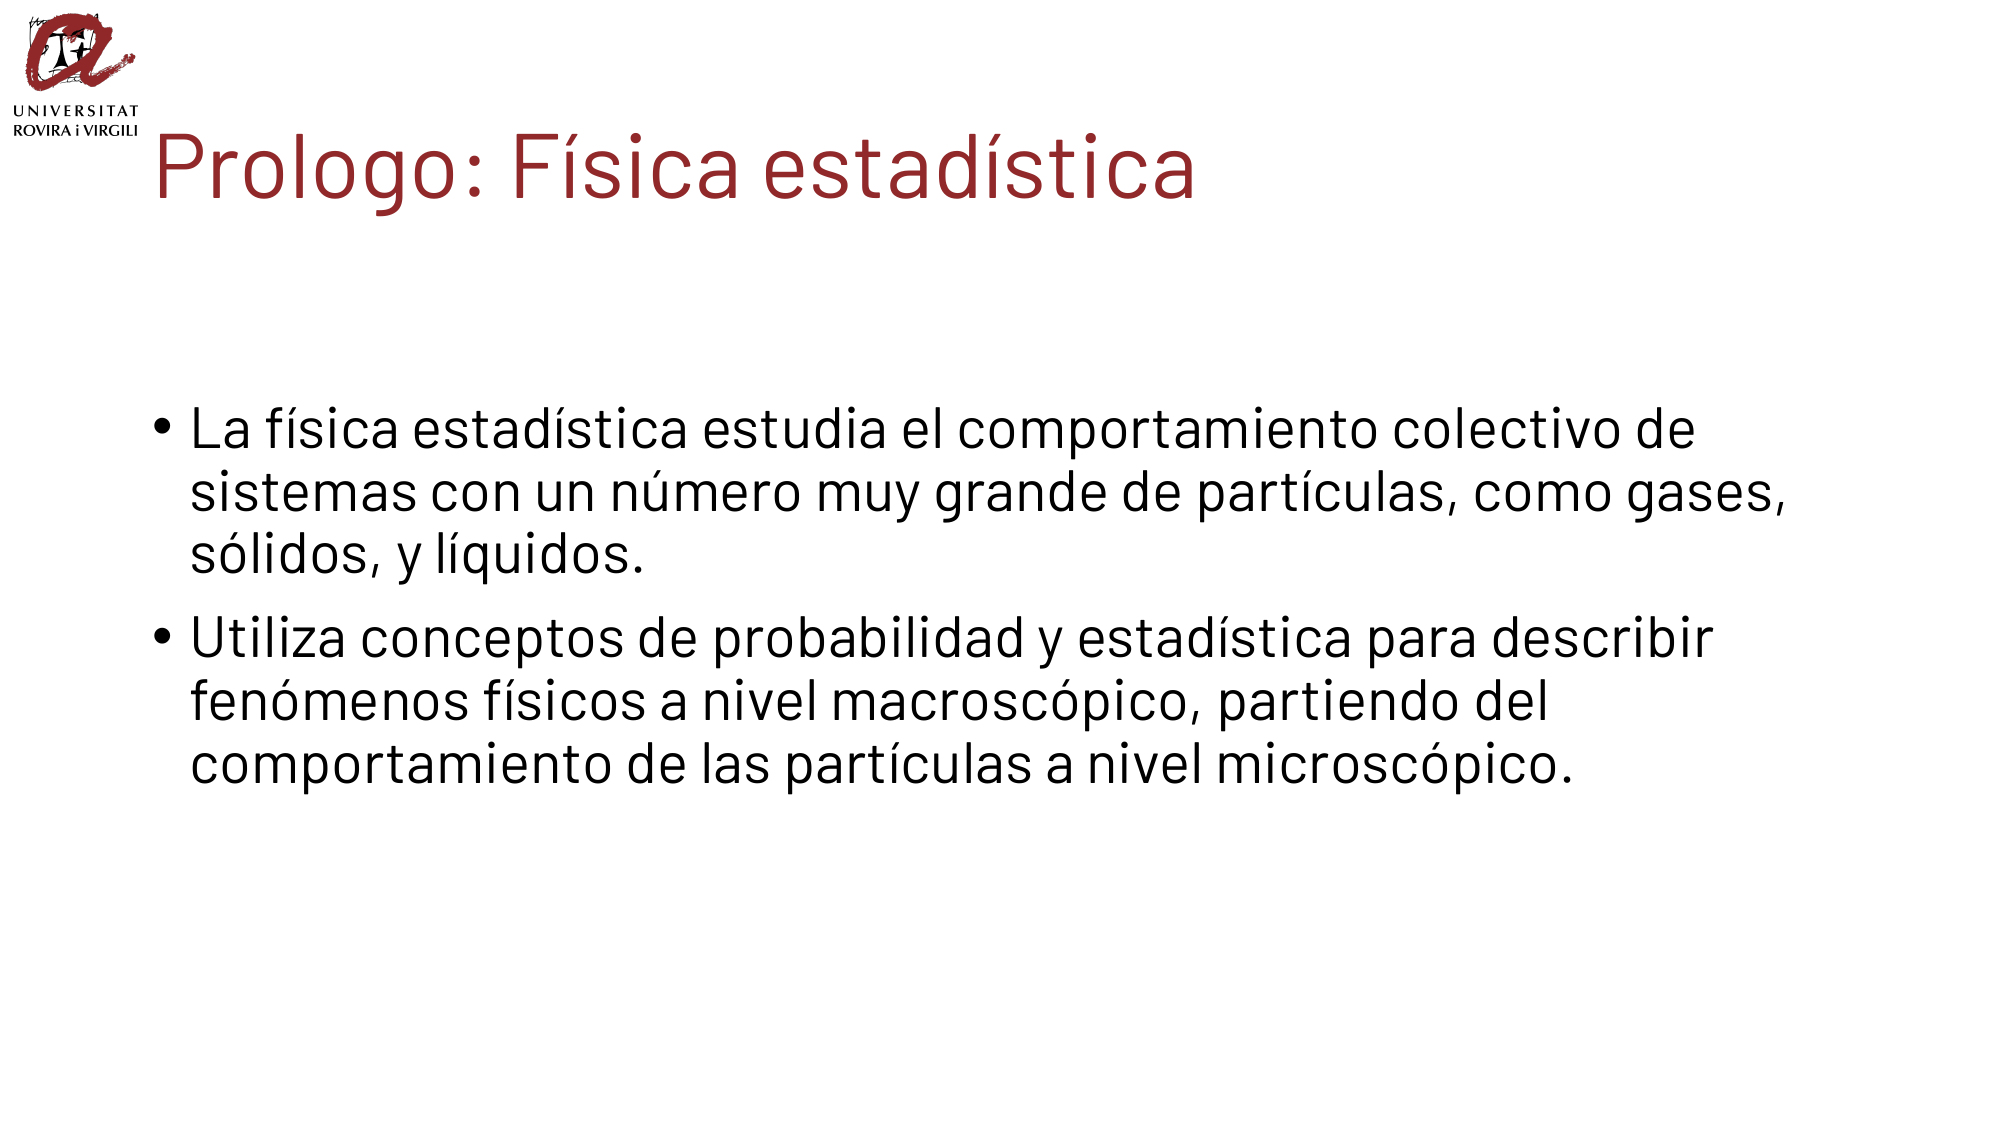

# Prologo: Física estadística

La física estadística estudia el comportamiento colectivo de sistemas con un número muy grande de partículas, como gases, sólidos, y líquidos.
Utiliza conceptos de probabilidad y estadística para describir fenómenos físicos a nivel macroscópico, partiendo del comportamiento de las partículas a nivel microscópico.